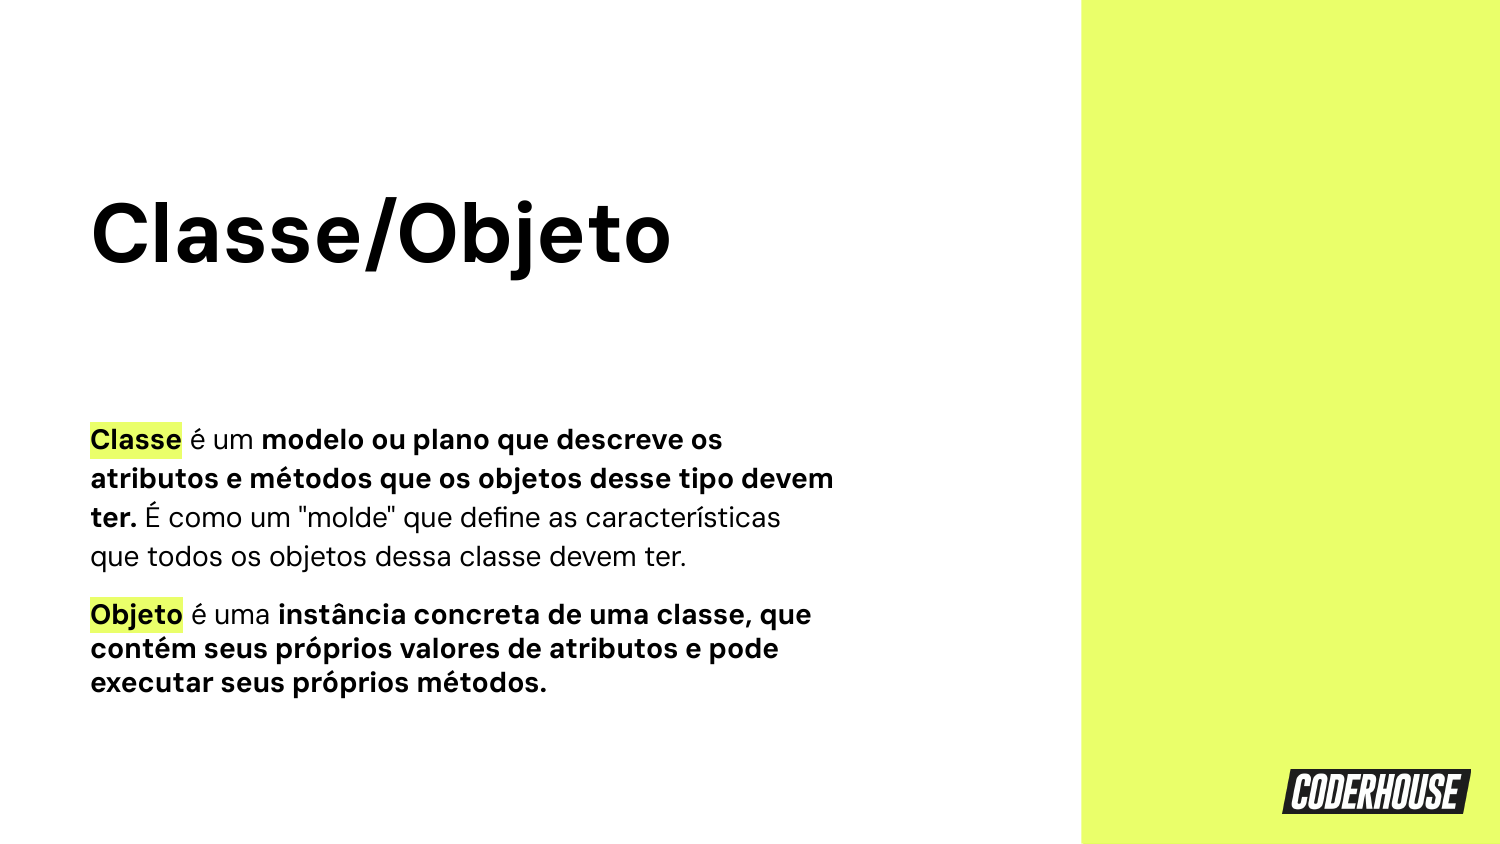

Classe/Objeto
Classe é um modelo ou plano que descreve os atributos e métodos que os objetos desse tipo devem ter. É como um "molde" que define as características que todos os objetos dessa classe devem ter.
Objeto é uma instância concreta de uma classe, que contém seus próprios valores de atributos e pode executar seus próprios métodos.